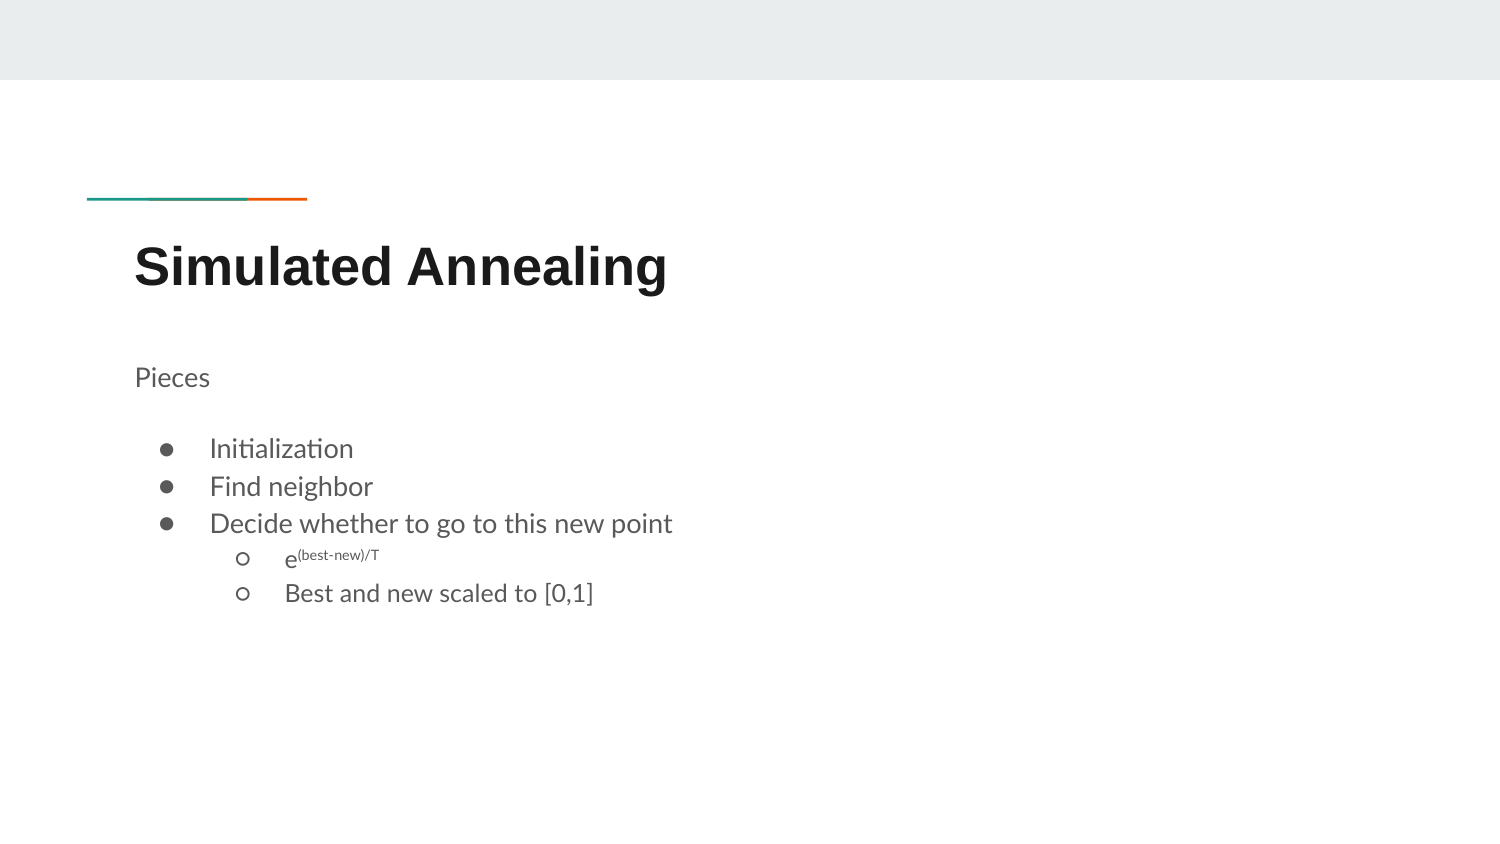

# Simulated Annealing
Pieces
Initialization
Find neighbor
Decide whether to go to this new point
e(best-new)/T
Best and new scaled to [0,1]